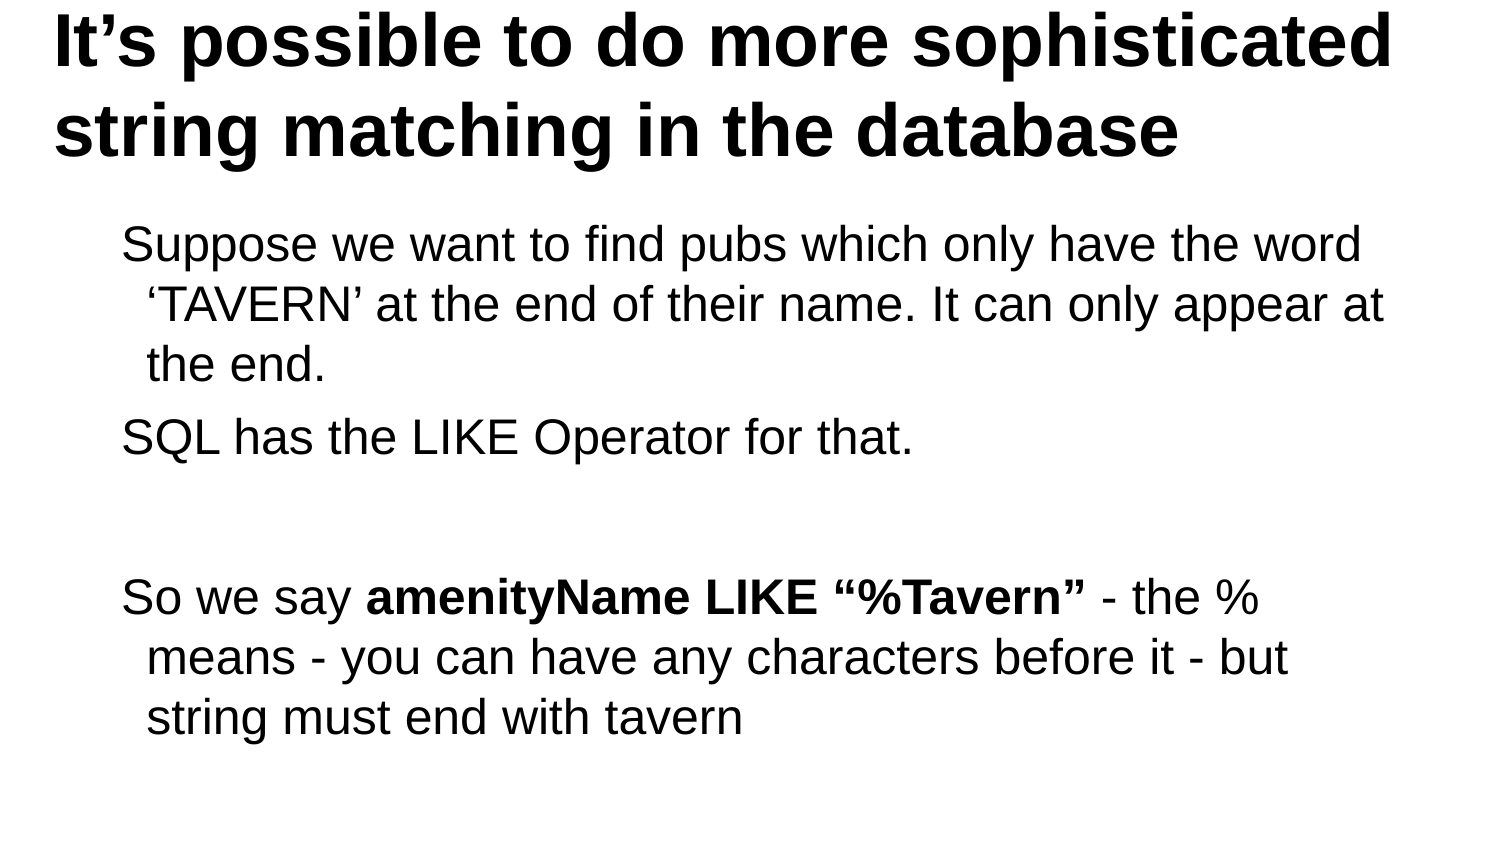

# It’s possible to do more sophisticated string matching in the database
Suppose we want to find pubs which only have the word ‘TAVERN’ at the end of their name. It can only appear at the end.
SQL has the LIKE Operator for that.

So we say amenityName LIKE “%Tavern” - the % means - you can have any characters before it - but string must end with tavern